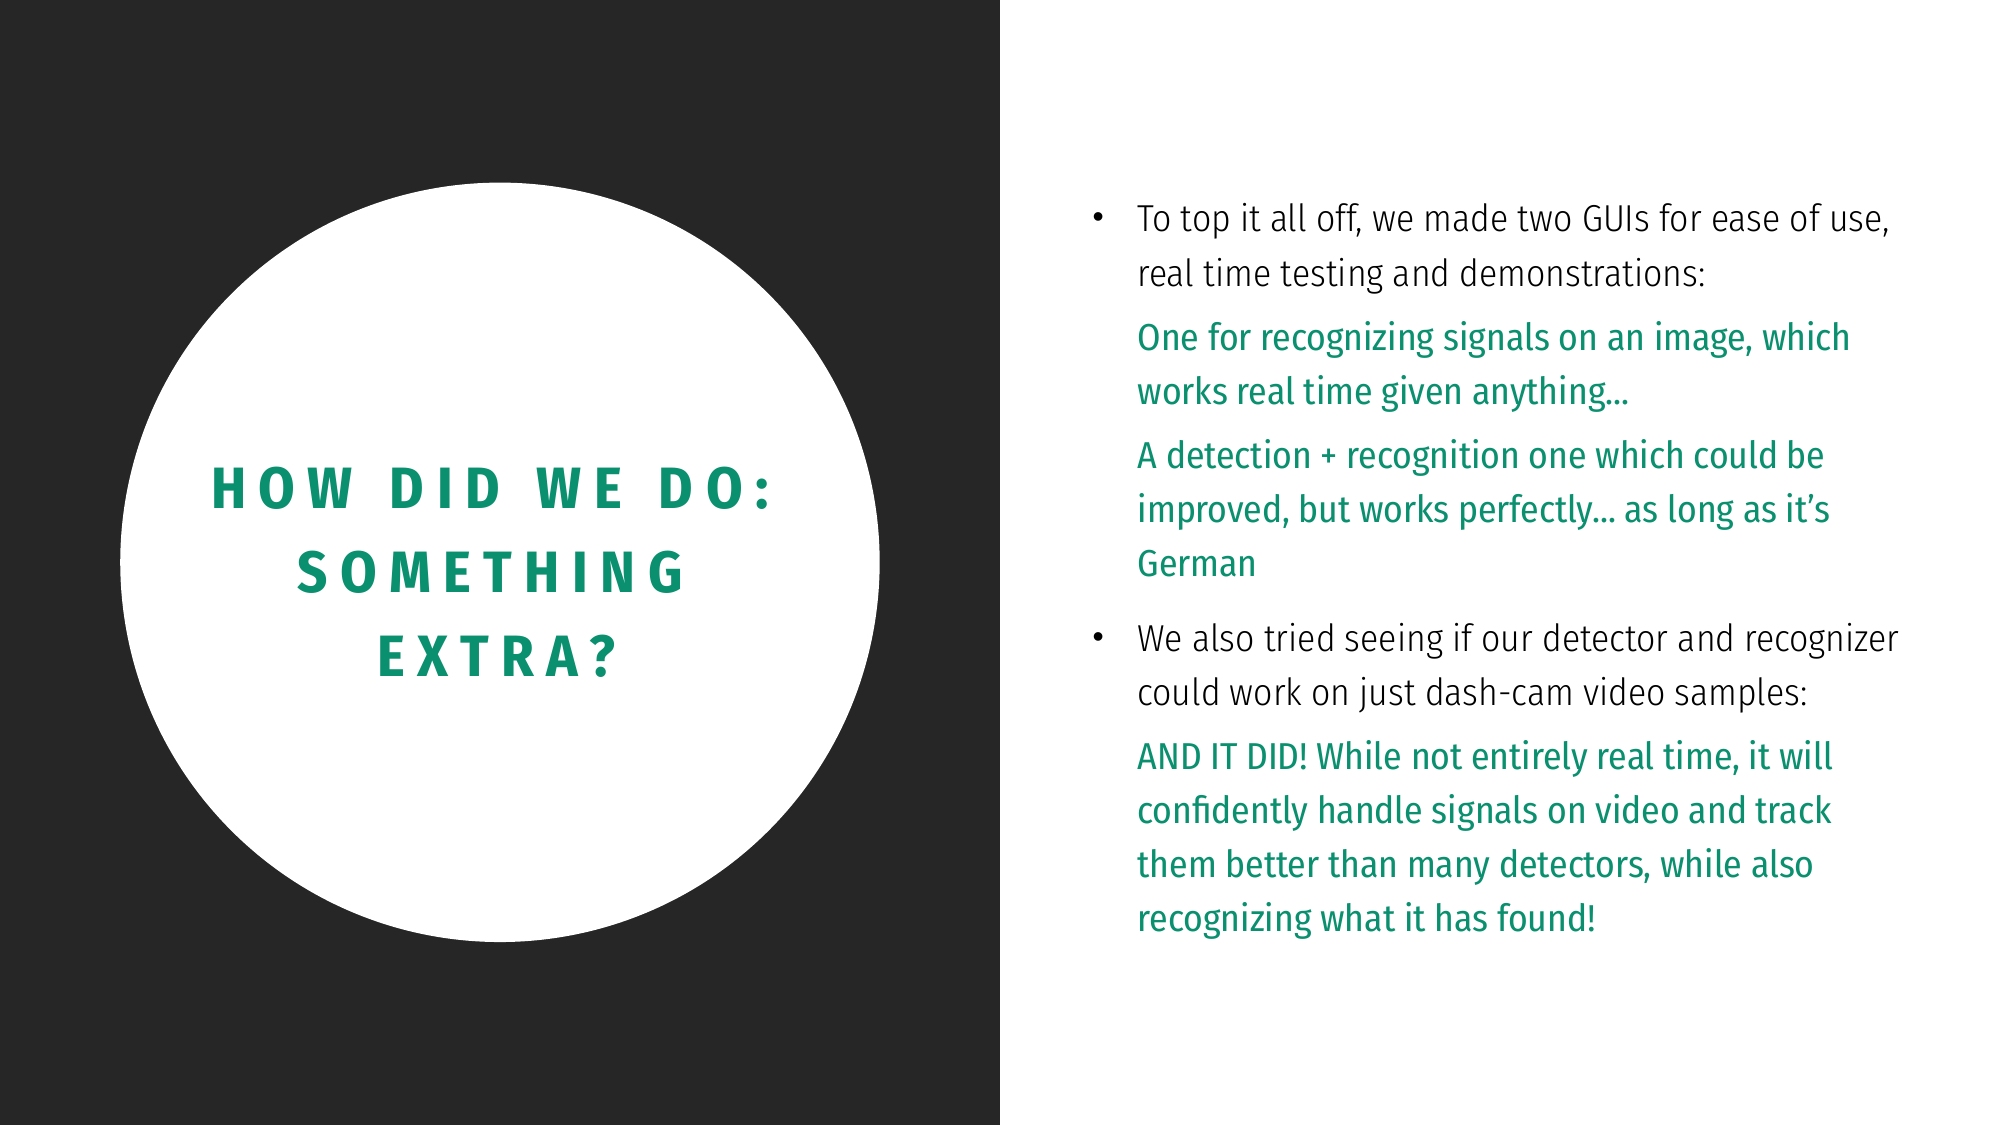

To top it all off, we made two GUIs for ease of use, real time testing and demonstrations:
One for recognizing signals on an image, which works real time given anything…
A detection + recognition one which could be improved, but works perfectly… as long as it’s German
We also tried seeing if our detector and recognizer could work on just dash-cam video samples:
AND IT DID! While not entirely real time, it will confidently handle signals on video and track them better than many detectors, while also recognizing what it has found!

# How did we do: something extra?